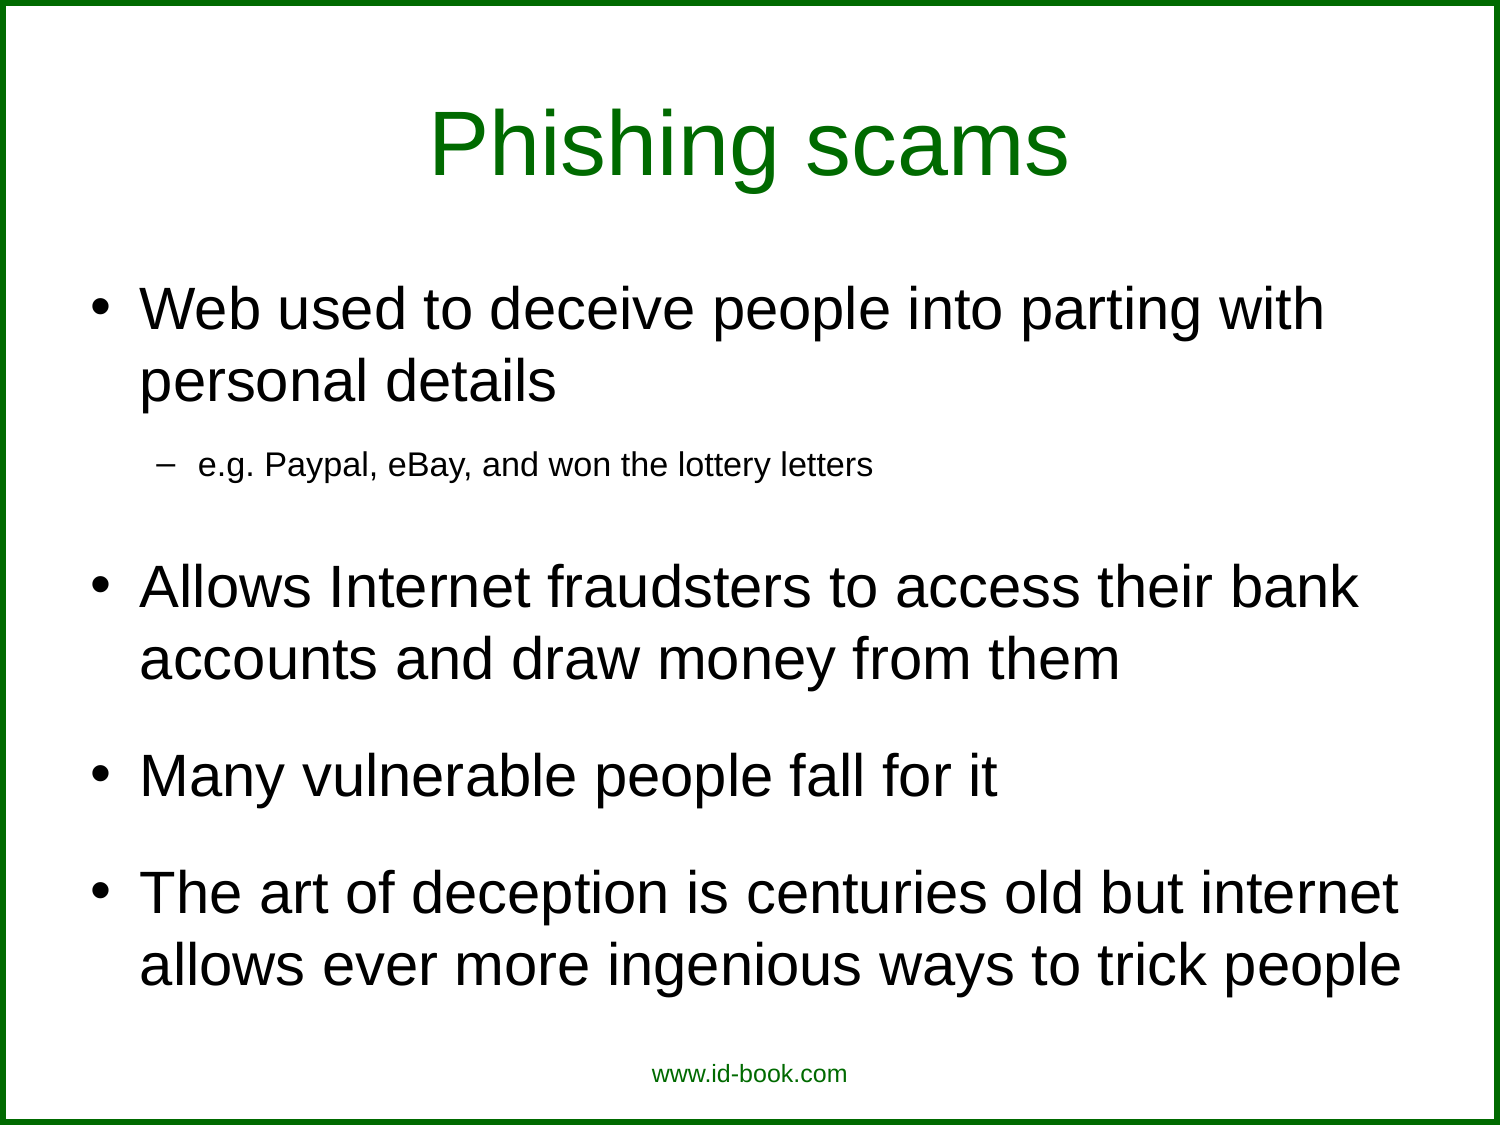

Phishing scams
Web used to deceive people into parting with personal details

e.g. Paypal, eBay, and won the lottery letters

Allows Internet fraudsters to access their bank accounts and draw money from them

Many vulnerable people fall for it

The art of deception is centuries old but internet allows ever more ingenious ways to trick people
www.id-book.com